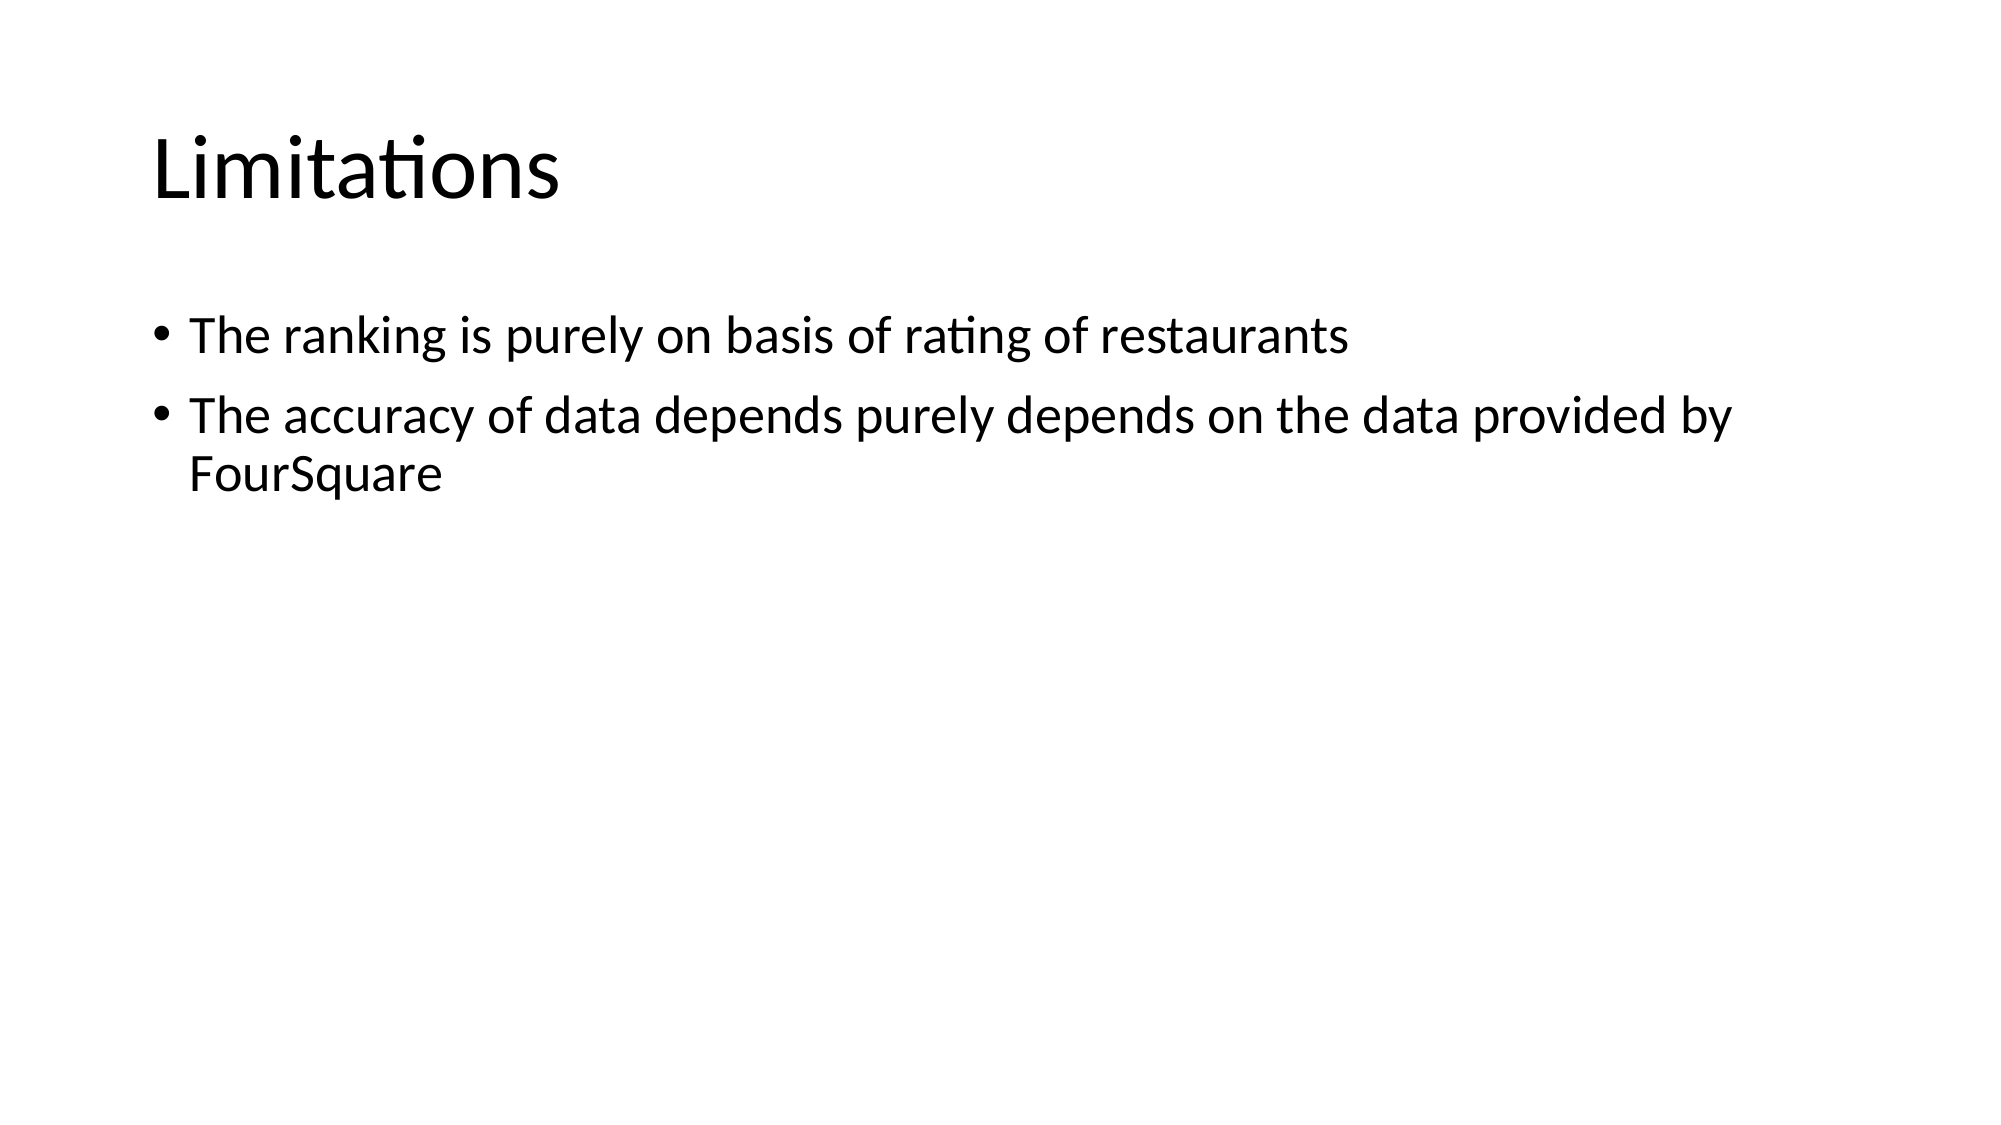

# Limitations
The ranking is purely on basis of rating of restaurants
The accuracy of data depends purely depends on the data provided by FourSquare